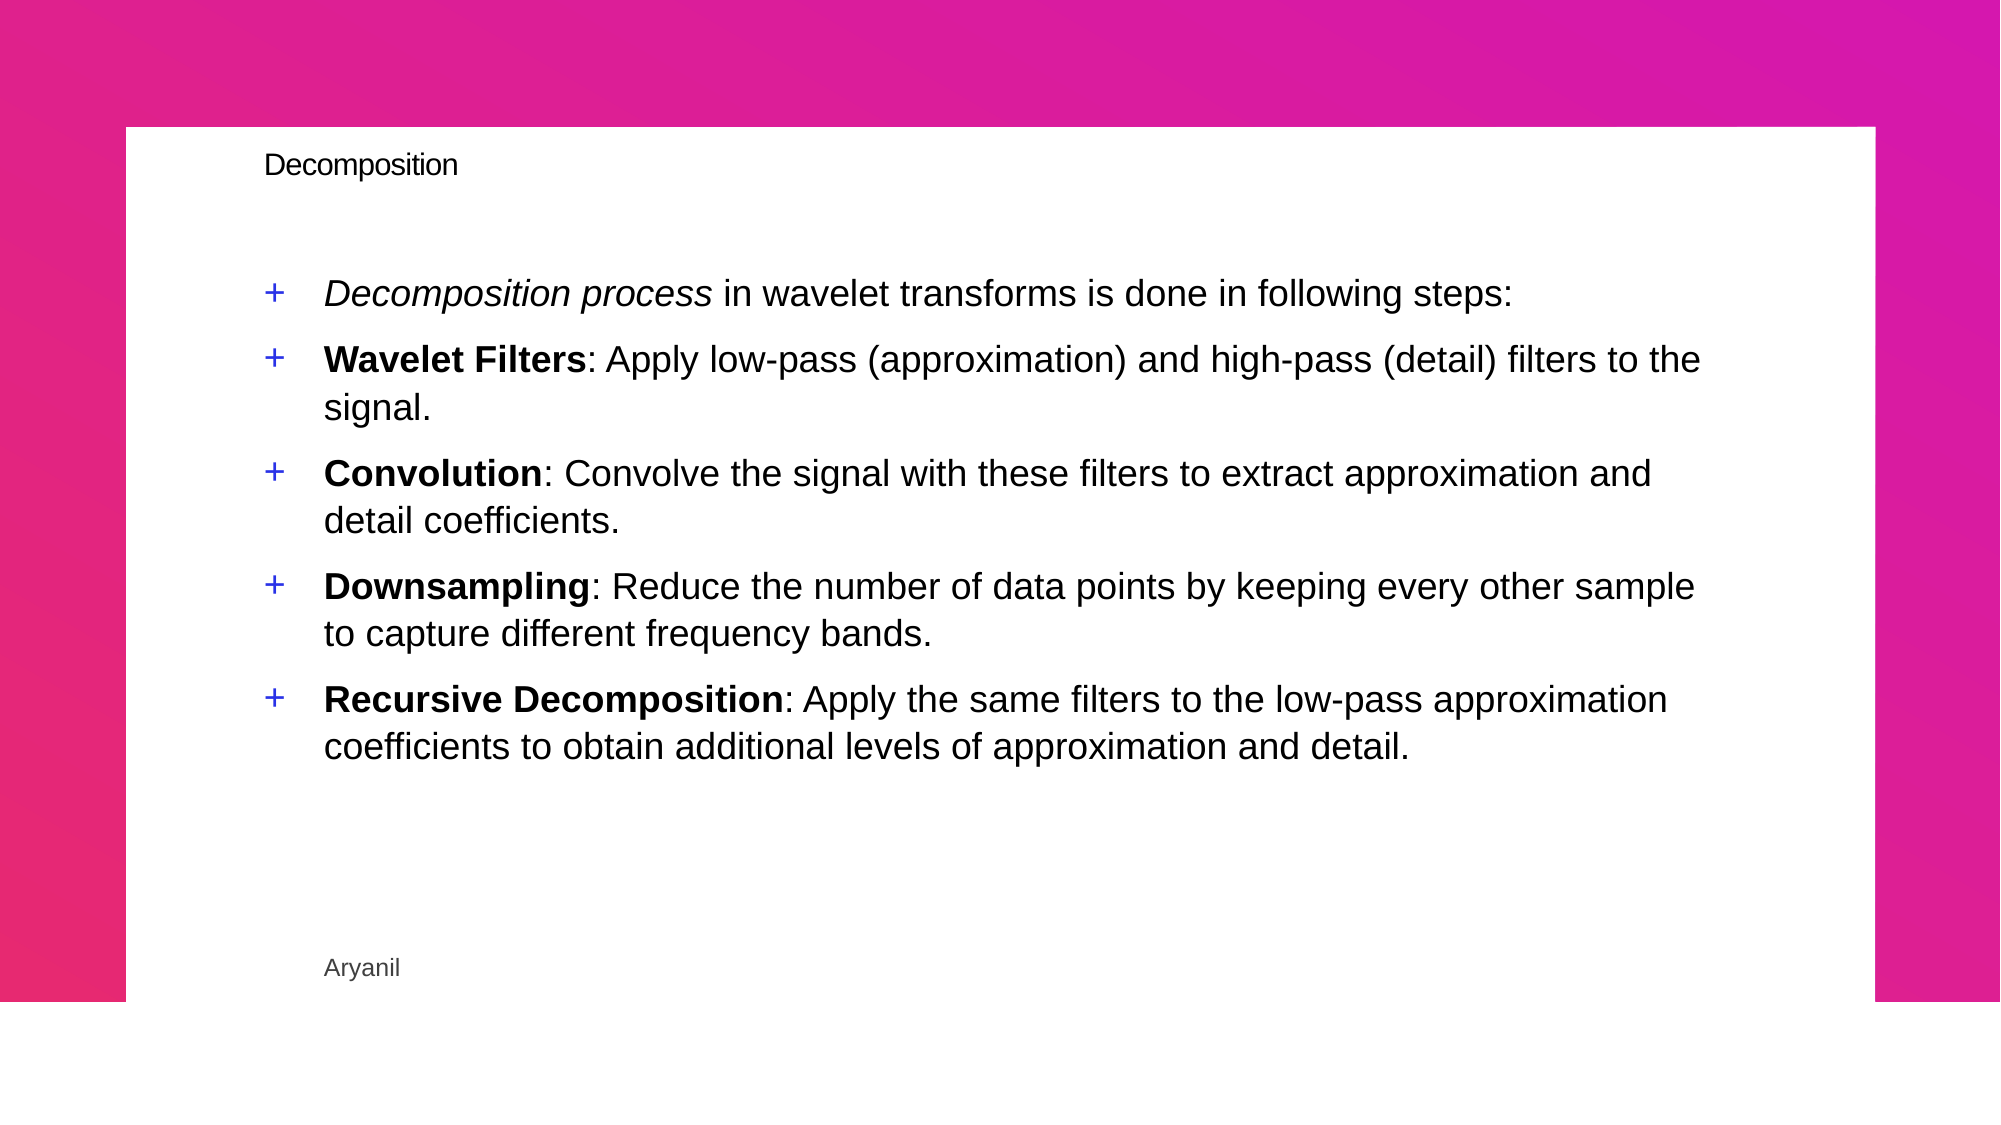

# Decomposition
Decomposition process in wavelet transforms is done in following steps:
Wavelet Filters: Apply low-pass (approximation) and high-pass (detail) filters to the signal.
Convolution: Convolve the signal with these filters to extract approximation and detail coefficients.
Downsampling: Reduce the number of data points by keeping every other sample to capture different frequency bands.
Recursive Decomposition: Apply the same filters to the low-pass approximation coefficients to obtain additional levels of approximation and detail.

									Aryanil